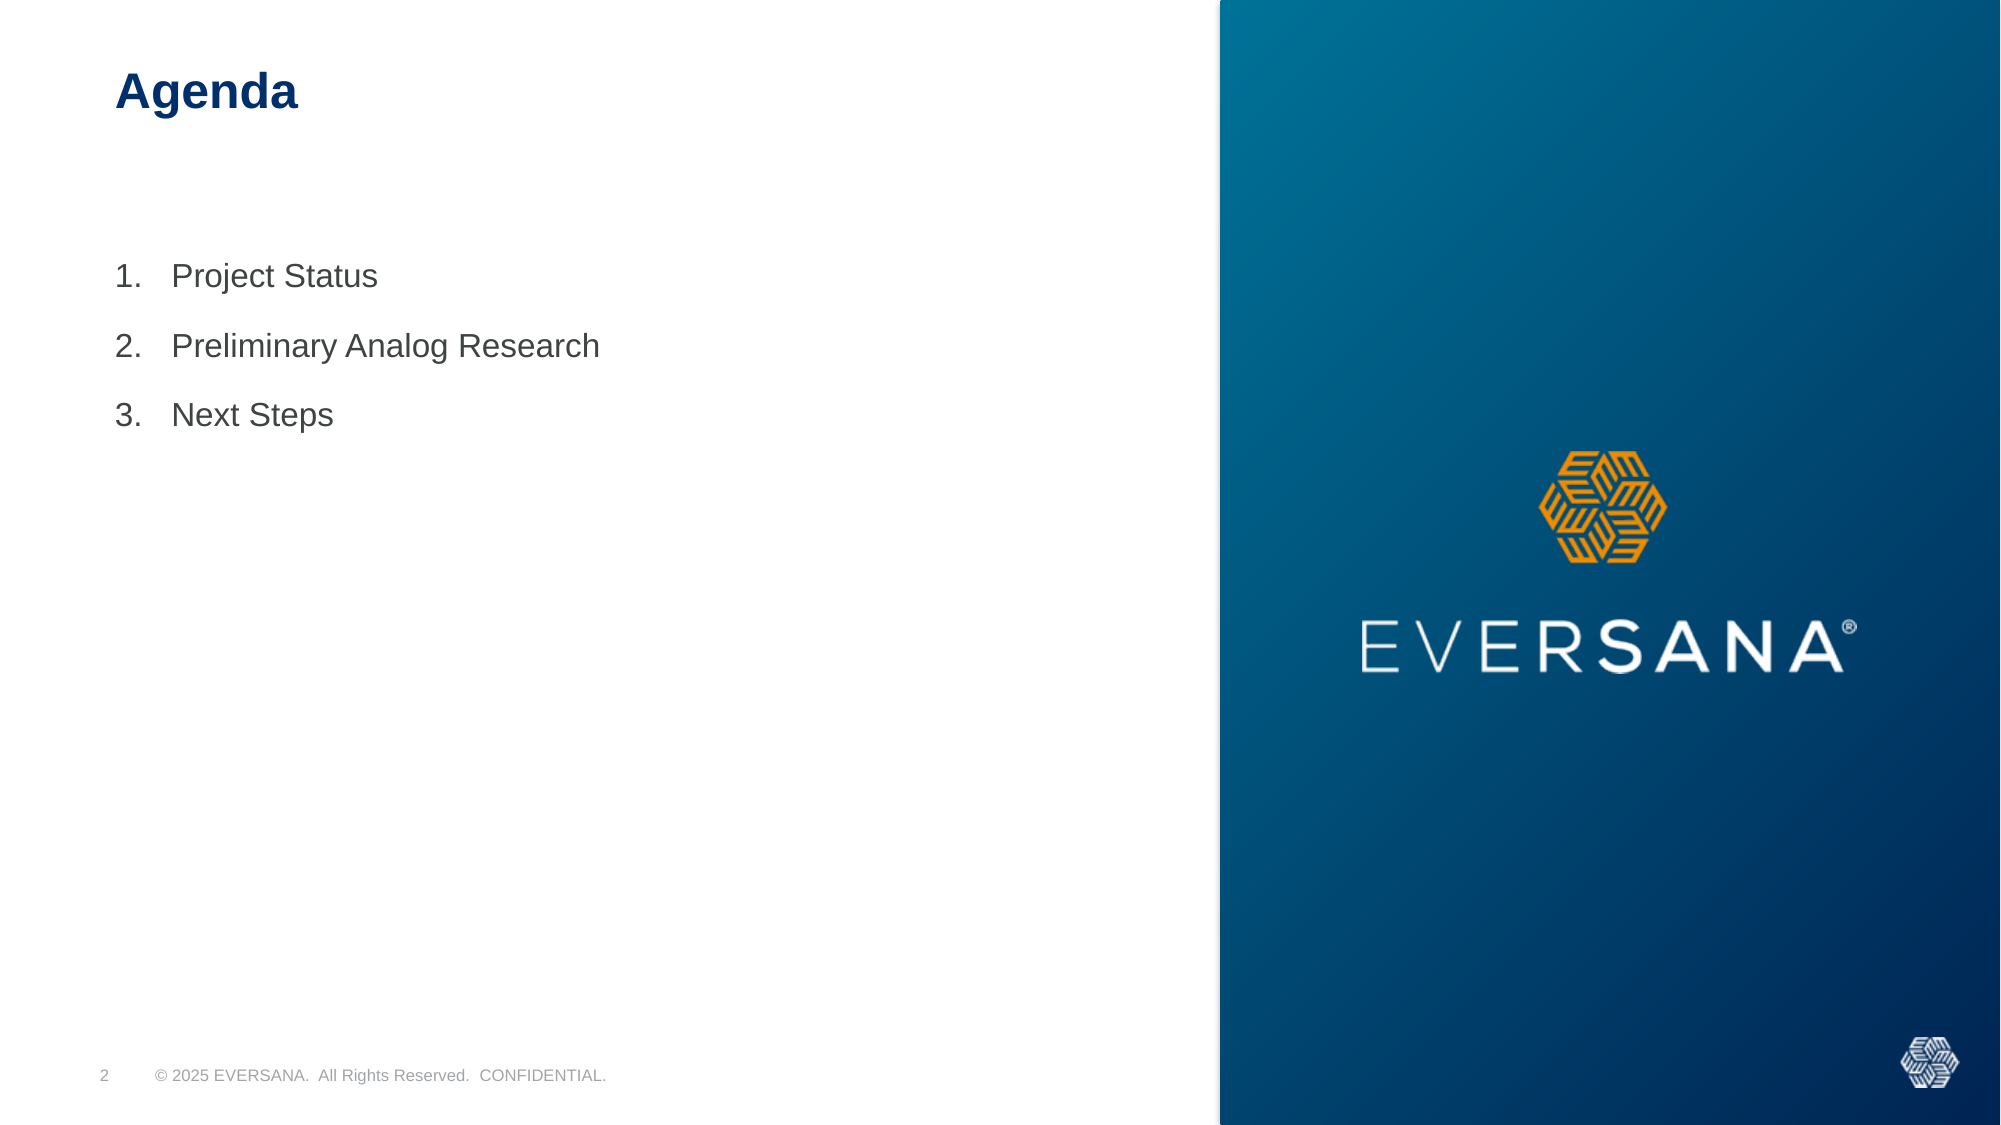

# Agenda

Project Status
Preliminary Analog Research
Next Steps